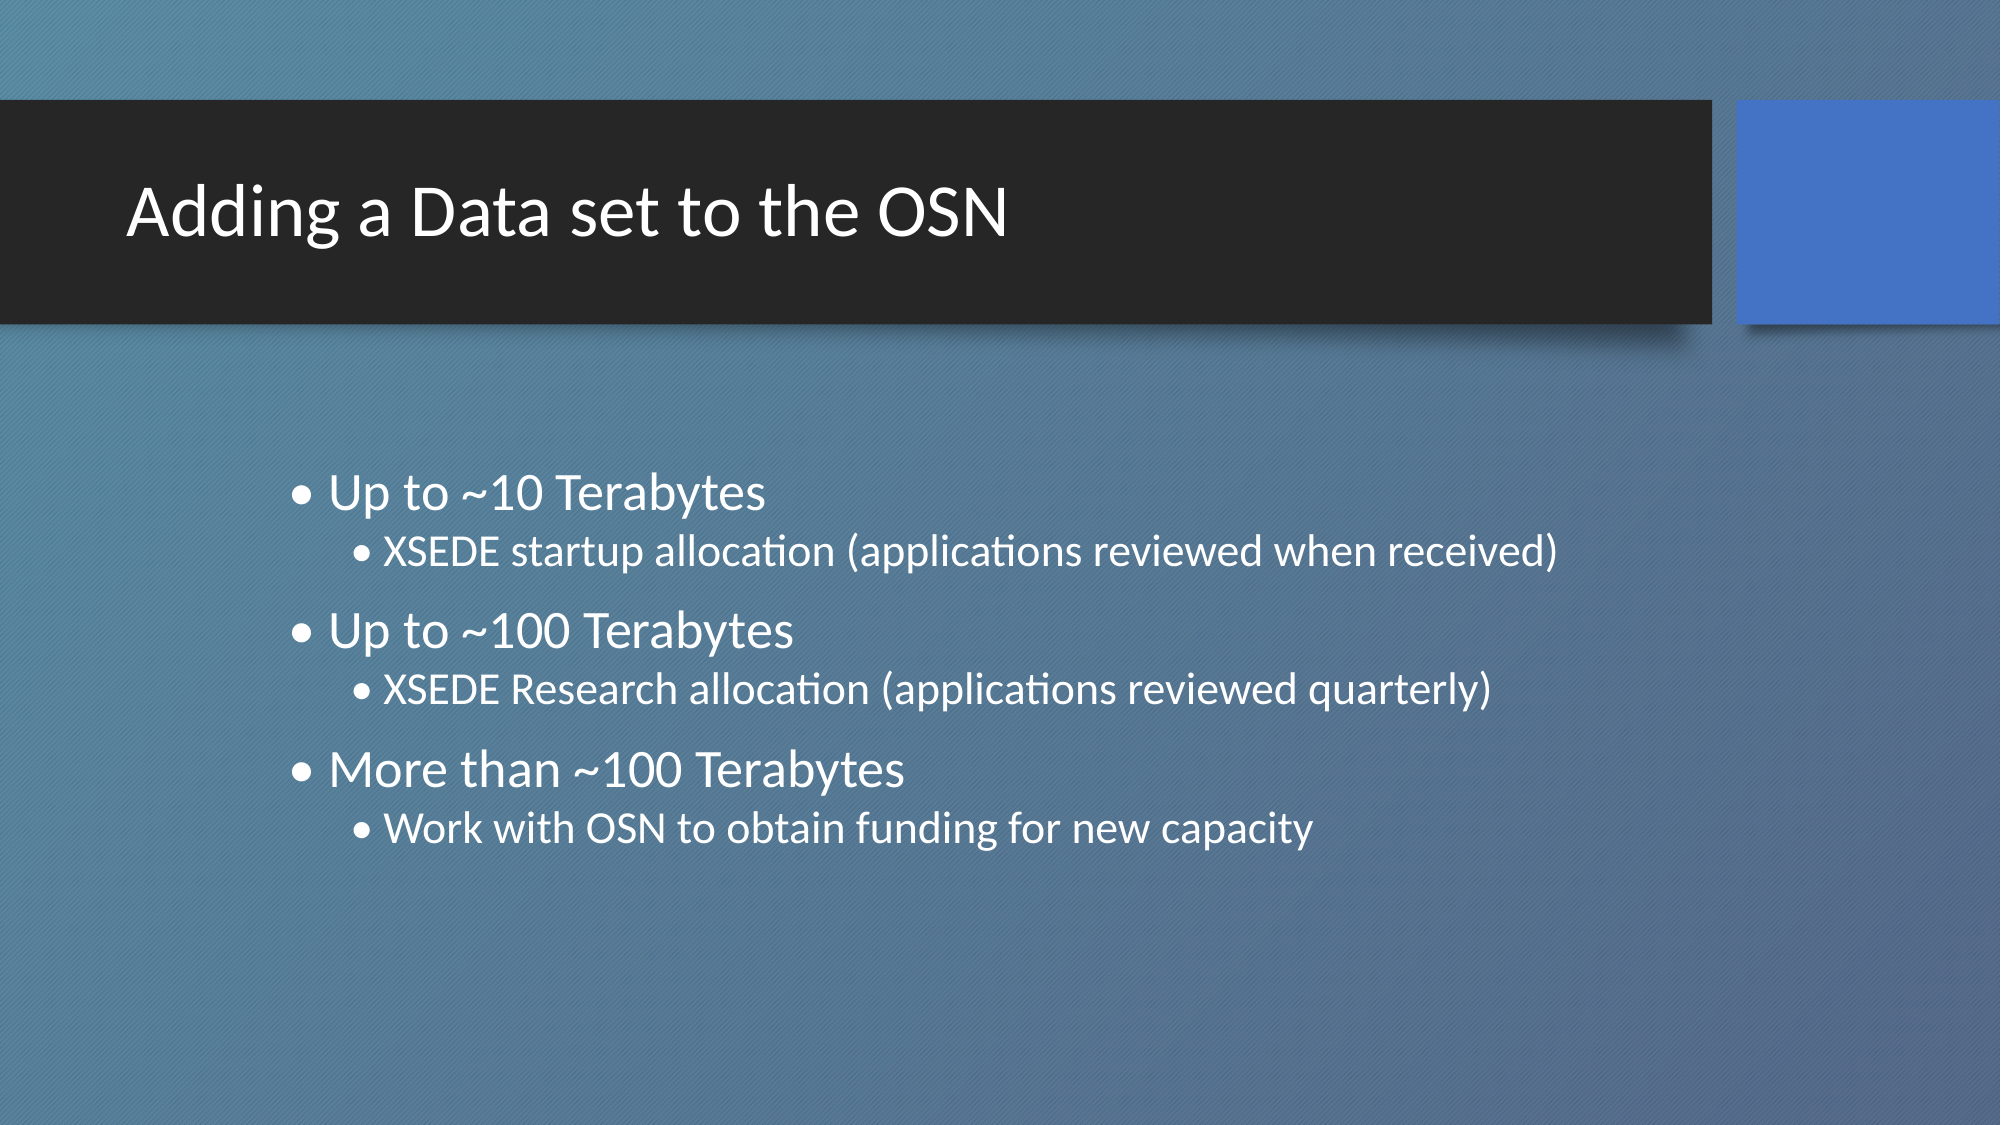

# Adding a Data set to the OSN
• Up to ~10 Terabytes
      • XSEDE startup allocation (applications reviewed when received)
• Up to ~100 Terabytes
      • XSEDE Research allocation (applications reviewed quarterly)
• More than ~100 Terabytes
      • Work with OSN to obtain funding for new capacity